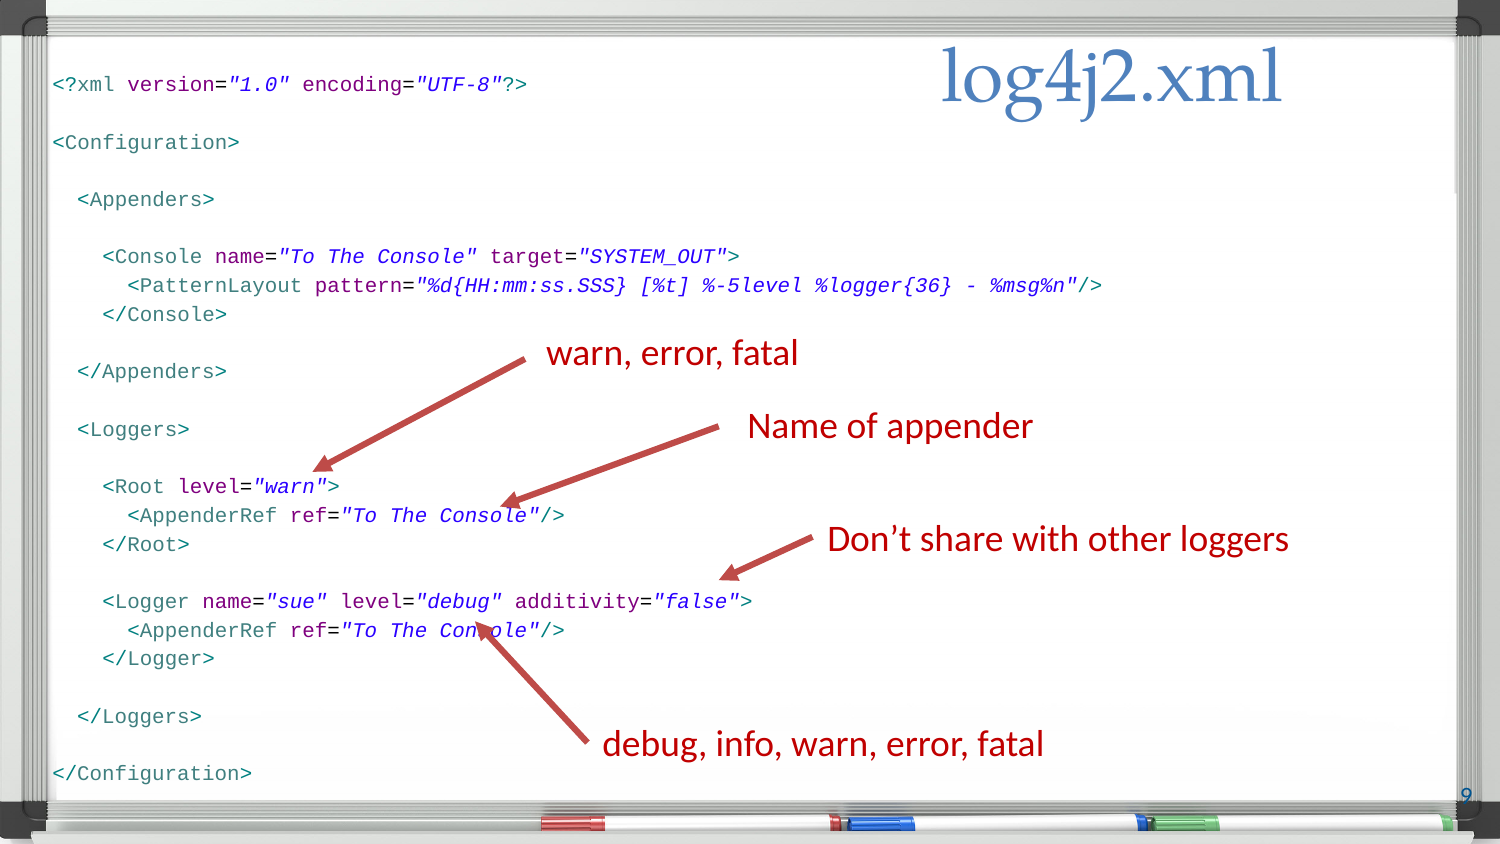

# log4j2.xml
<?xml version="1.0" encoding="UTF-8"?>

<Configuration>

  <Appenders>

    <Console name="To The Console" target="SYSTEM_OUT">
      <PatternLayout pattern="%d{HH:mm:ss.SSS} [%t] %-5level %logger{36} - %msg%n"/>
    </Console>

  </Appenders>

  <Loggers>

    <Root level="warn">
      <AppenderRef ref="To The Console"/>
    </Root>

    <Logger name="sue" level="debug" additivity="false">
      <AppenderRef ref="To The Console"/>
    </Logger>

  </Loggers>

</Configuration>
warn, error, fatal
Name of appender
Don’t share with other loggers
debug, info, warn, error, fatal
9